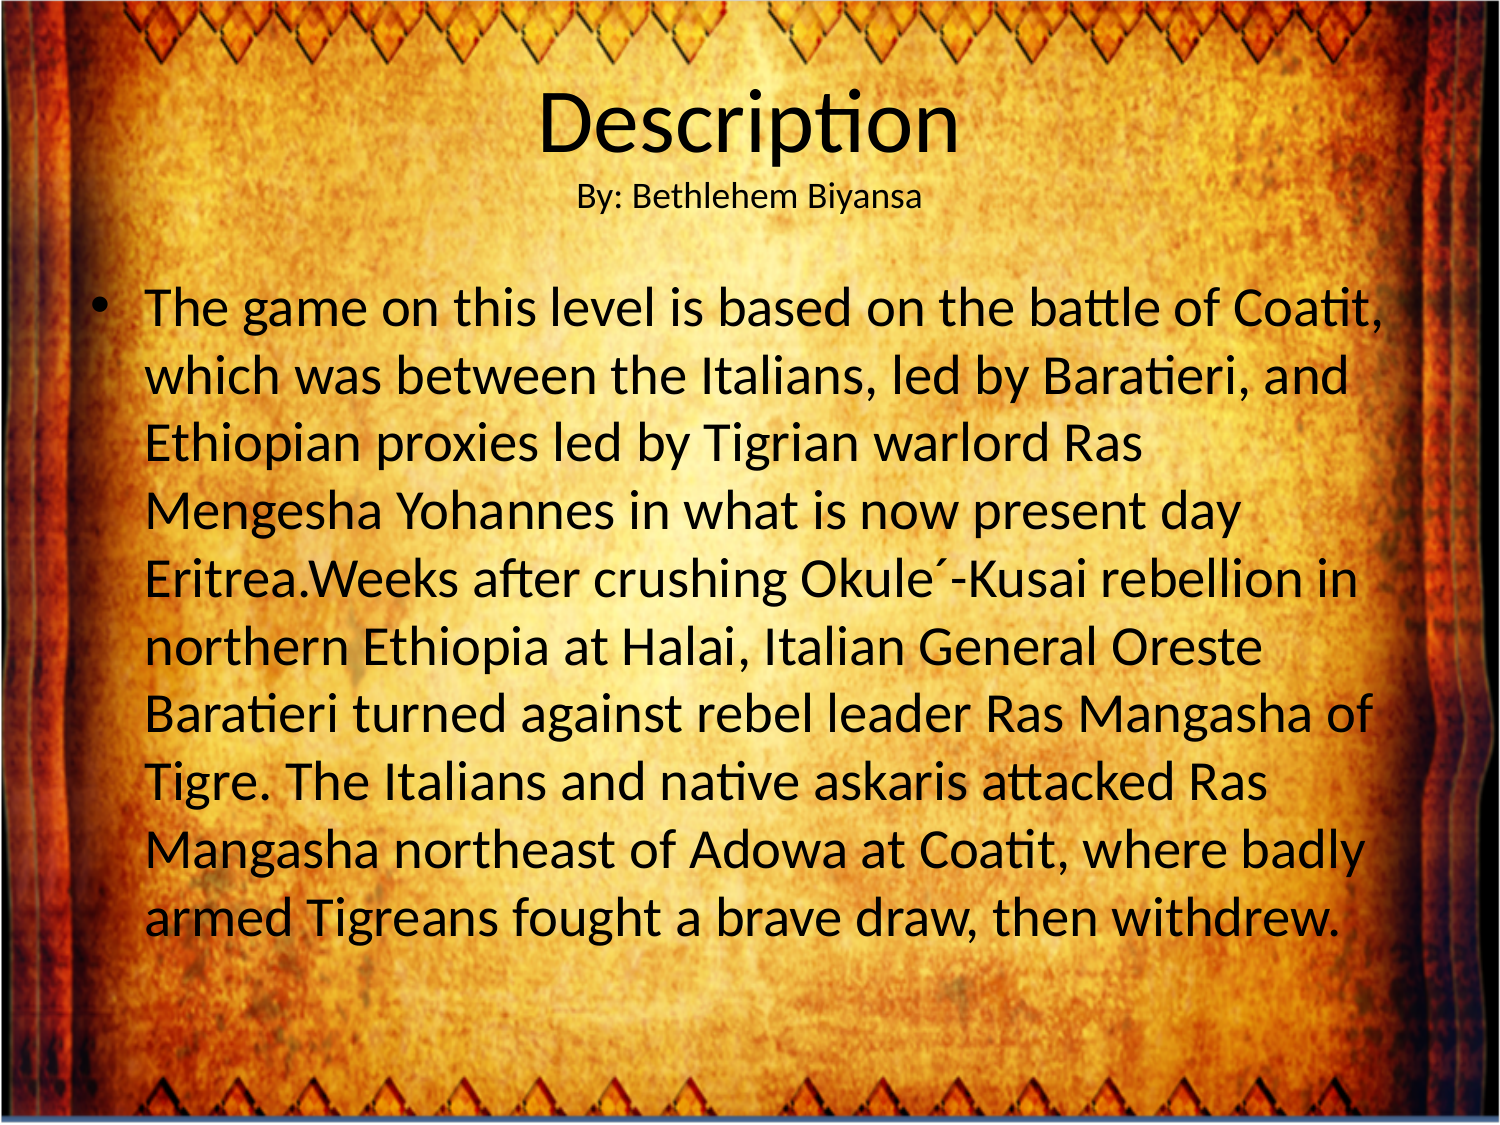

# Description By: Bethlehem Biyansa
The game on this level is based on the battle of Coatit, which was between the Italians, led by Baratieri, and Ethiopian proxies led by Tigrian warlord Ras Mengesha Yohannes in what is now present day Eritrea.Weeks after crushing Okule´-Kusai rebellion in northern Ethiopia at Halai, Italian General Oreste Baratieri turned against rebel leader Ras Mangasha of Tigre. The Italians and native askaris attacked Ras Mangasha northeast of Adowa at Coatit, where badly armed Tigreans fought a brave draw, then withdrew.